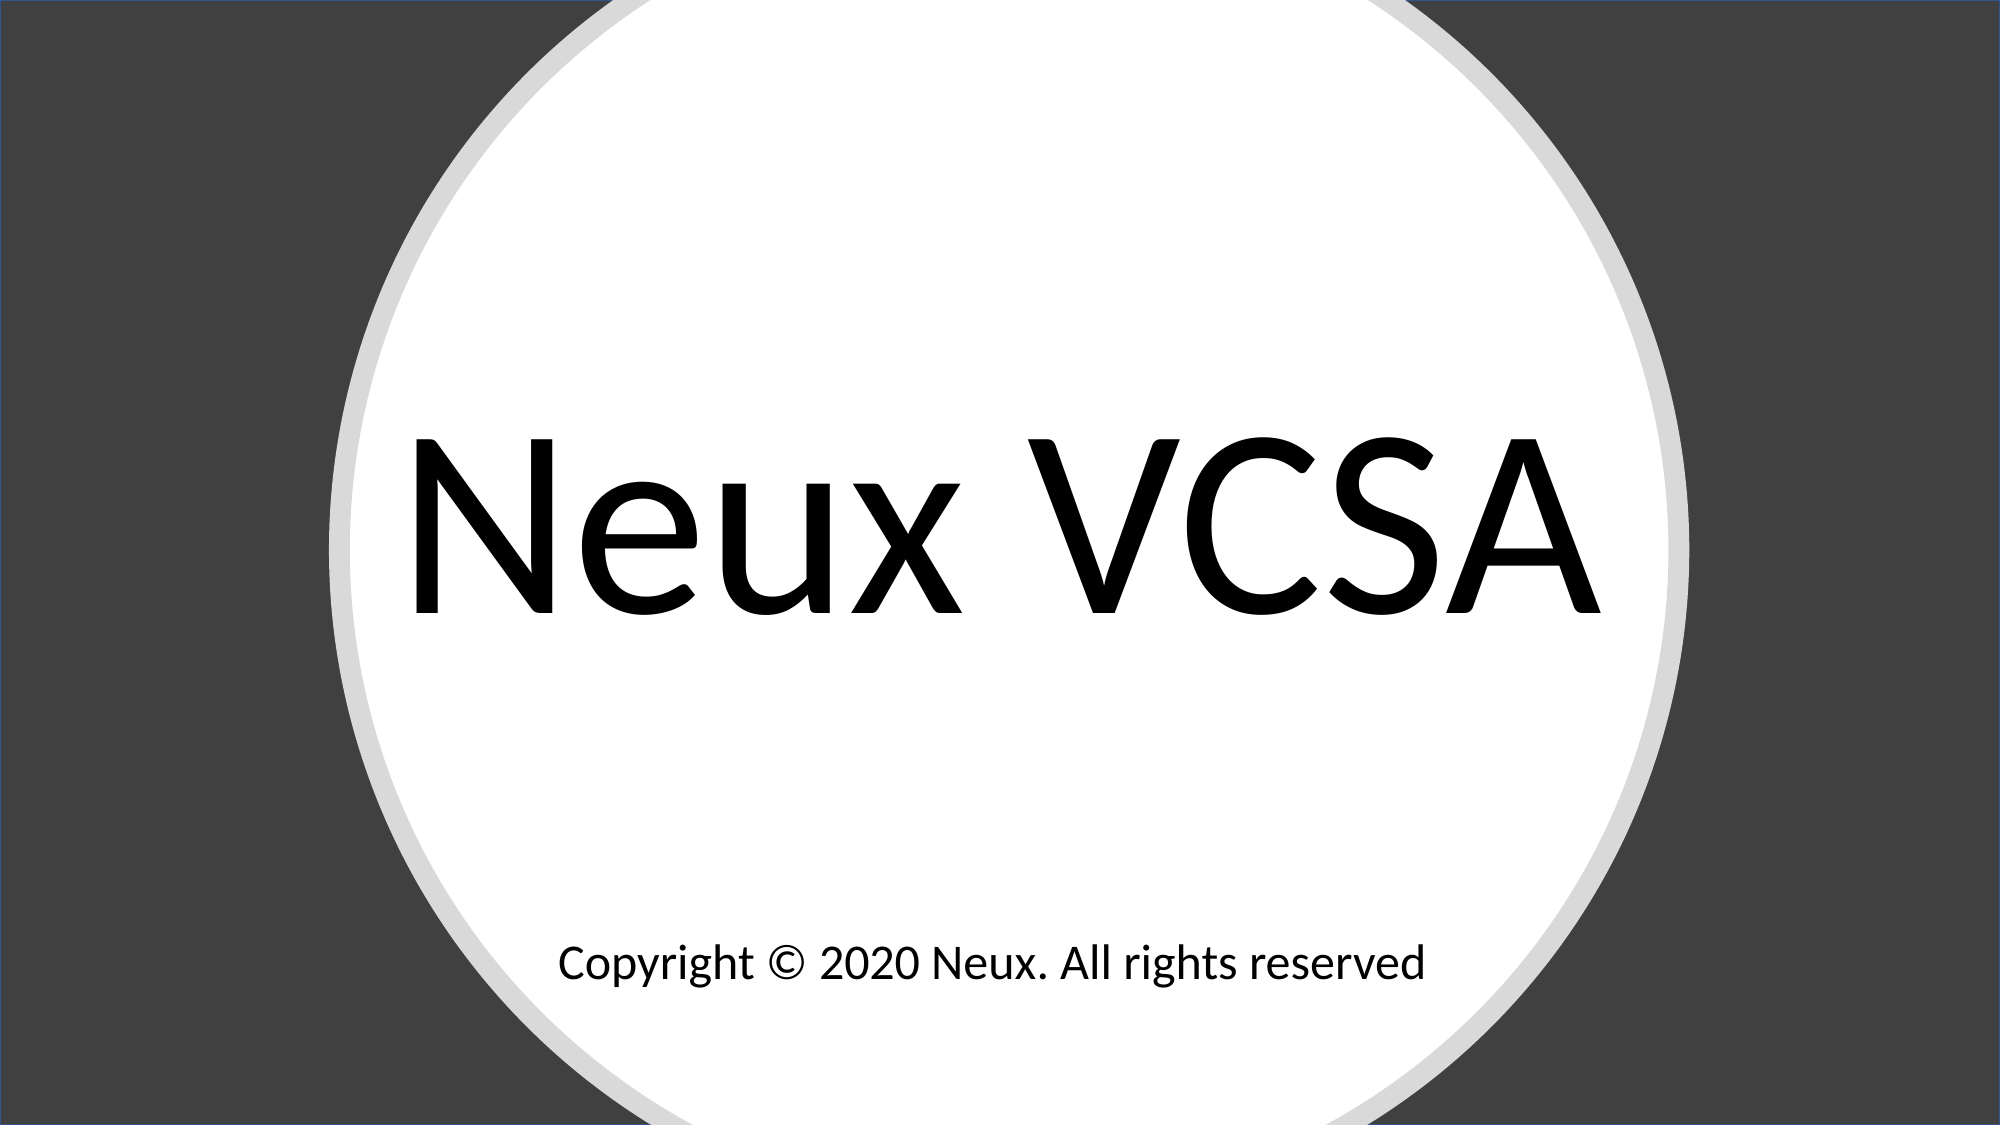

Neux VCSA
Copyright © 2020 Neux. All rights reserved